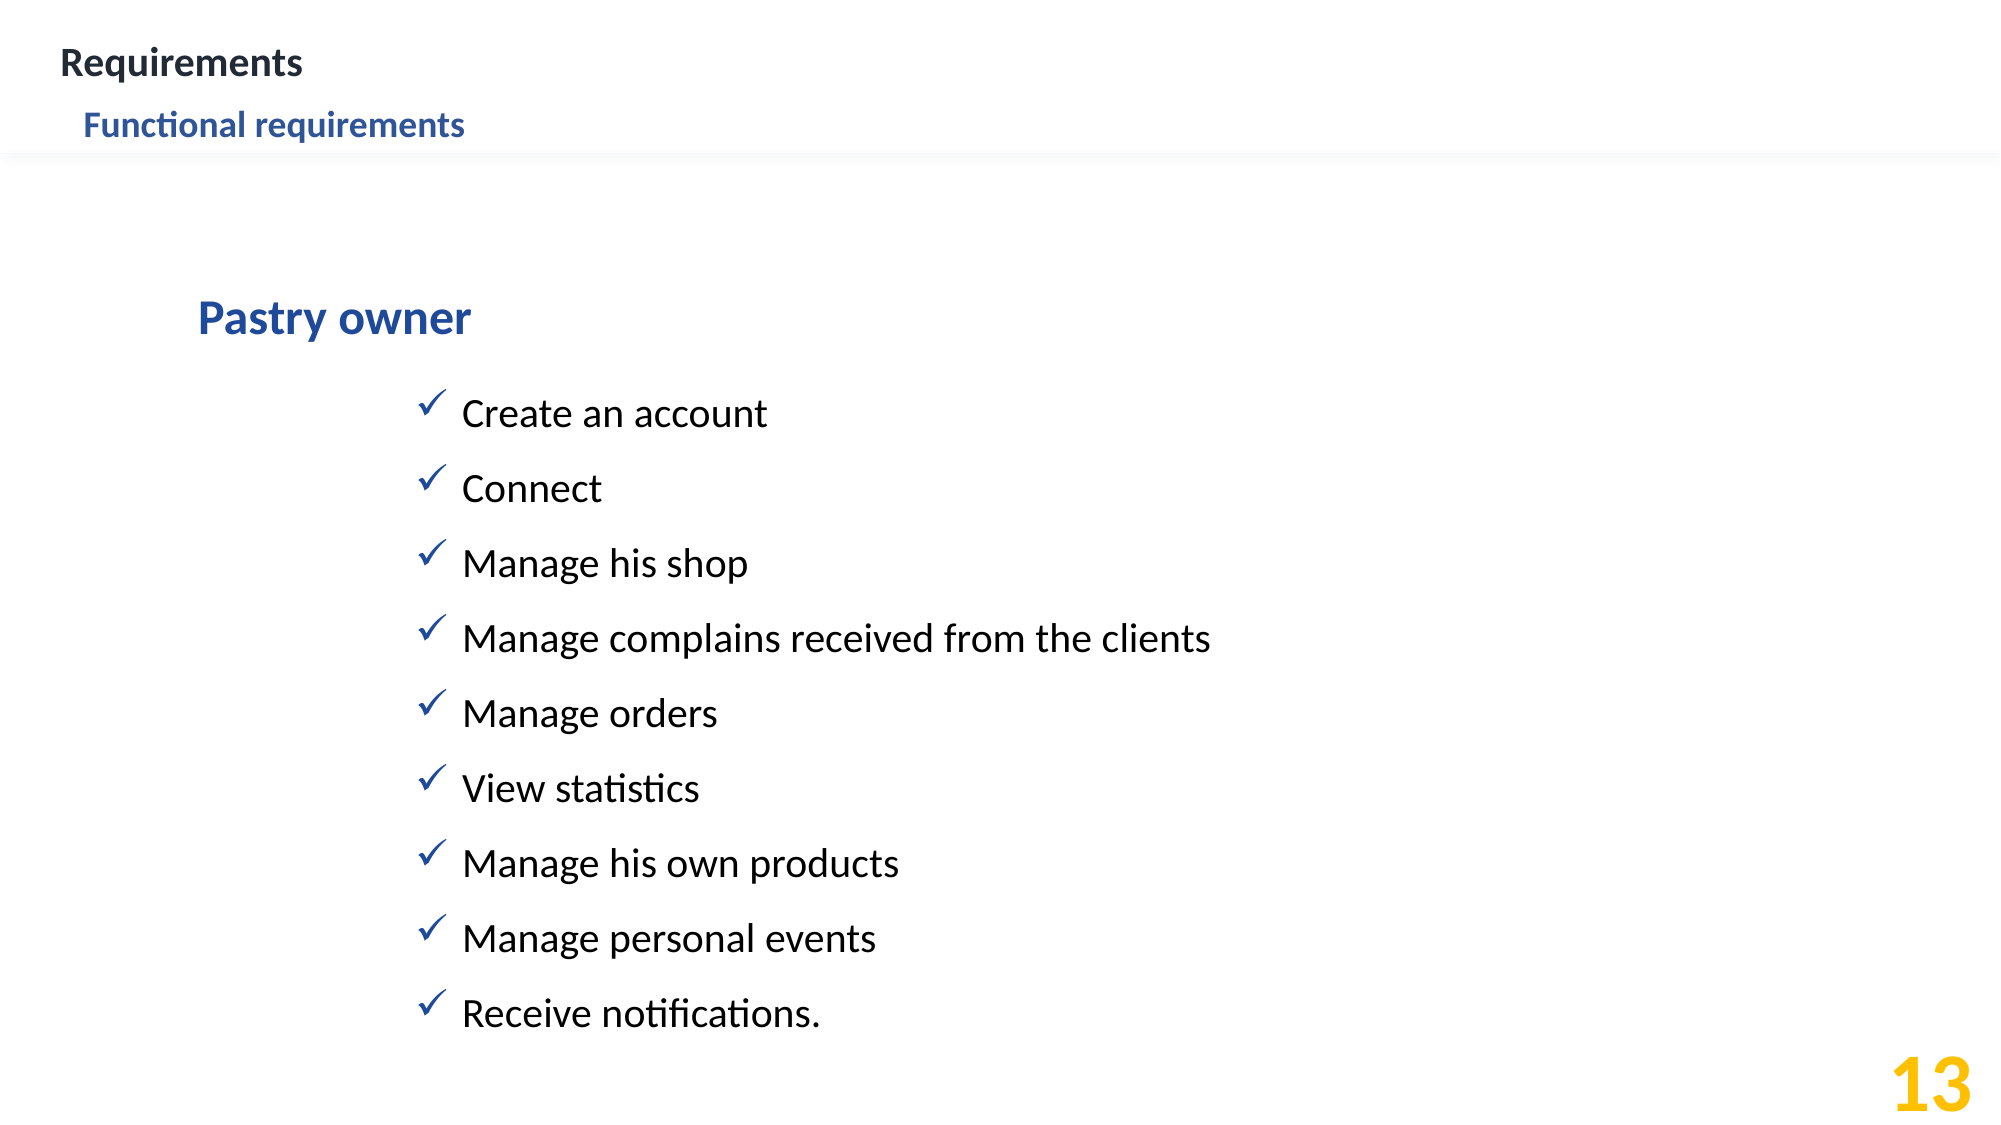

Requirements
Functional requirements
Pastry owner
Create an account
Connect
Manage his shop
Manage complains received from the clients
Manage orders
View statistics
Manage his own products
Manage personal events
Receive notifications.
13